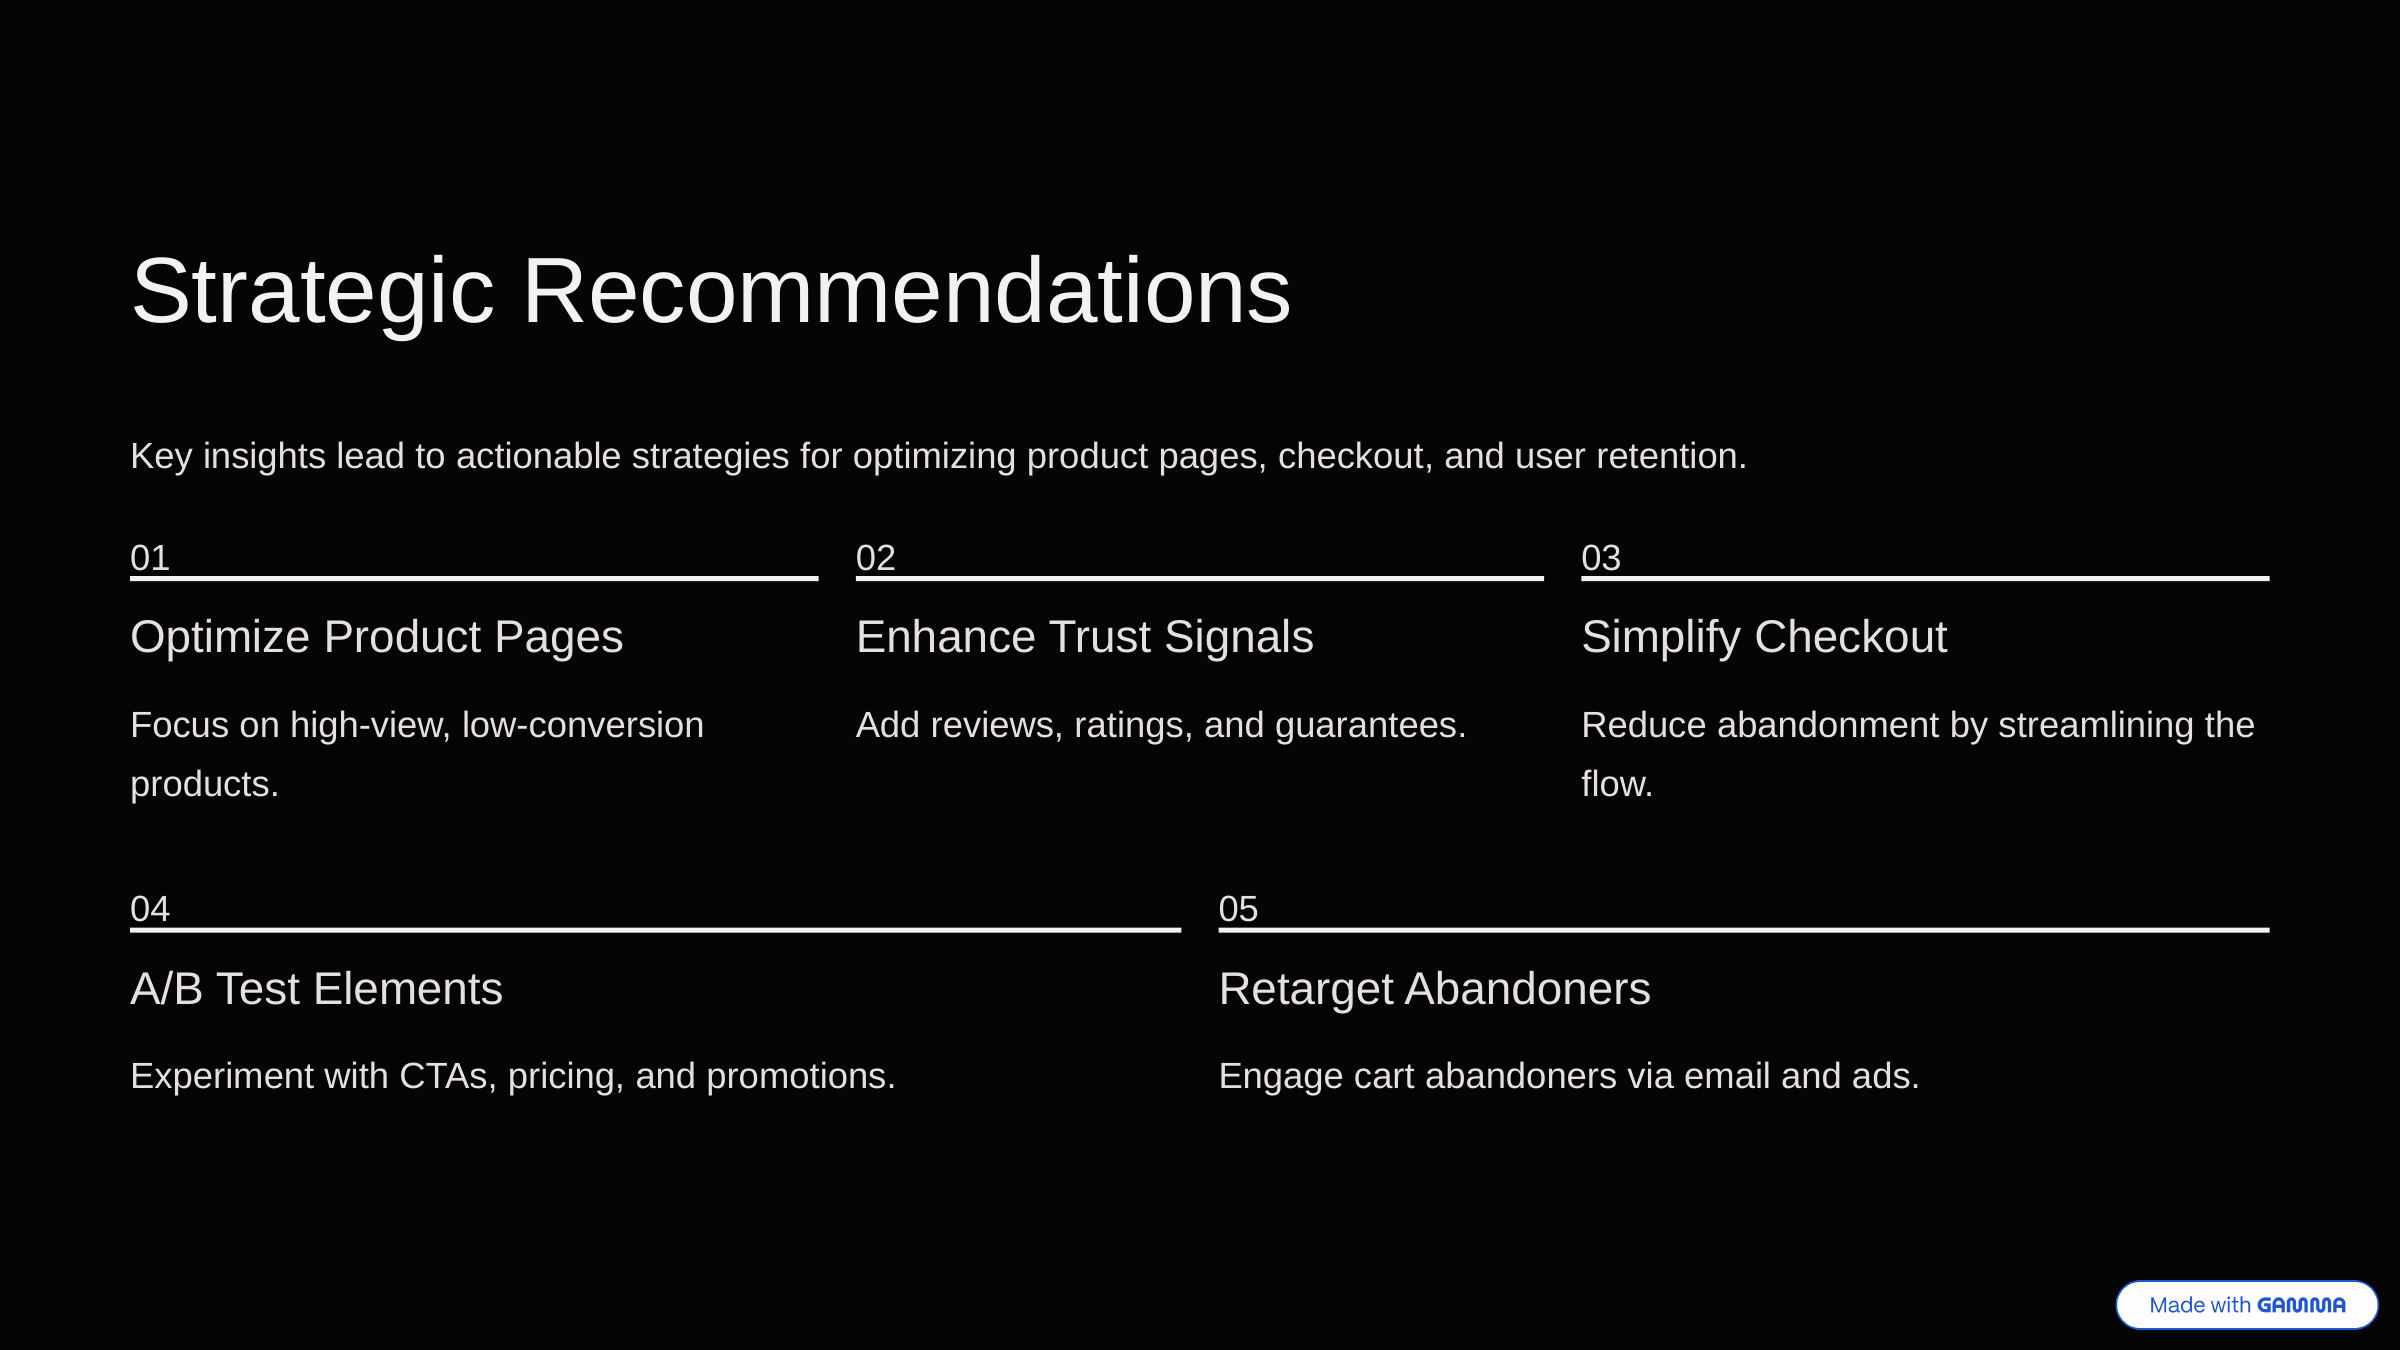

Strategic Recommendations
Key insights lead to actionable strategies for optimizing product pages, checkout, and user retention.
01
02
03

Optimize Product Pages
Enhance Trust Signals
Simplify Checkout
Focus on high-view, low-conversion products.
Add reviews, ratings, and guarantees.
Reduce abandonment by streamlining the flow.
04
05

A/B Test Elements
Retarget Abandoners
Experiment with CTAs, pricing, and promotions.
Engage cart abandoners via email and ads.